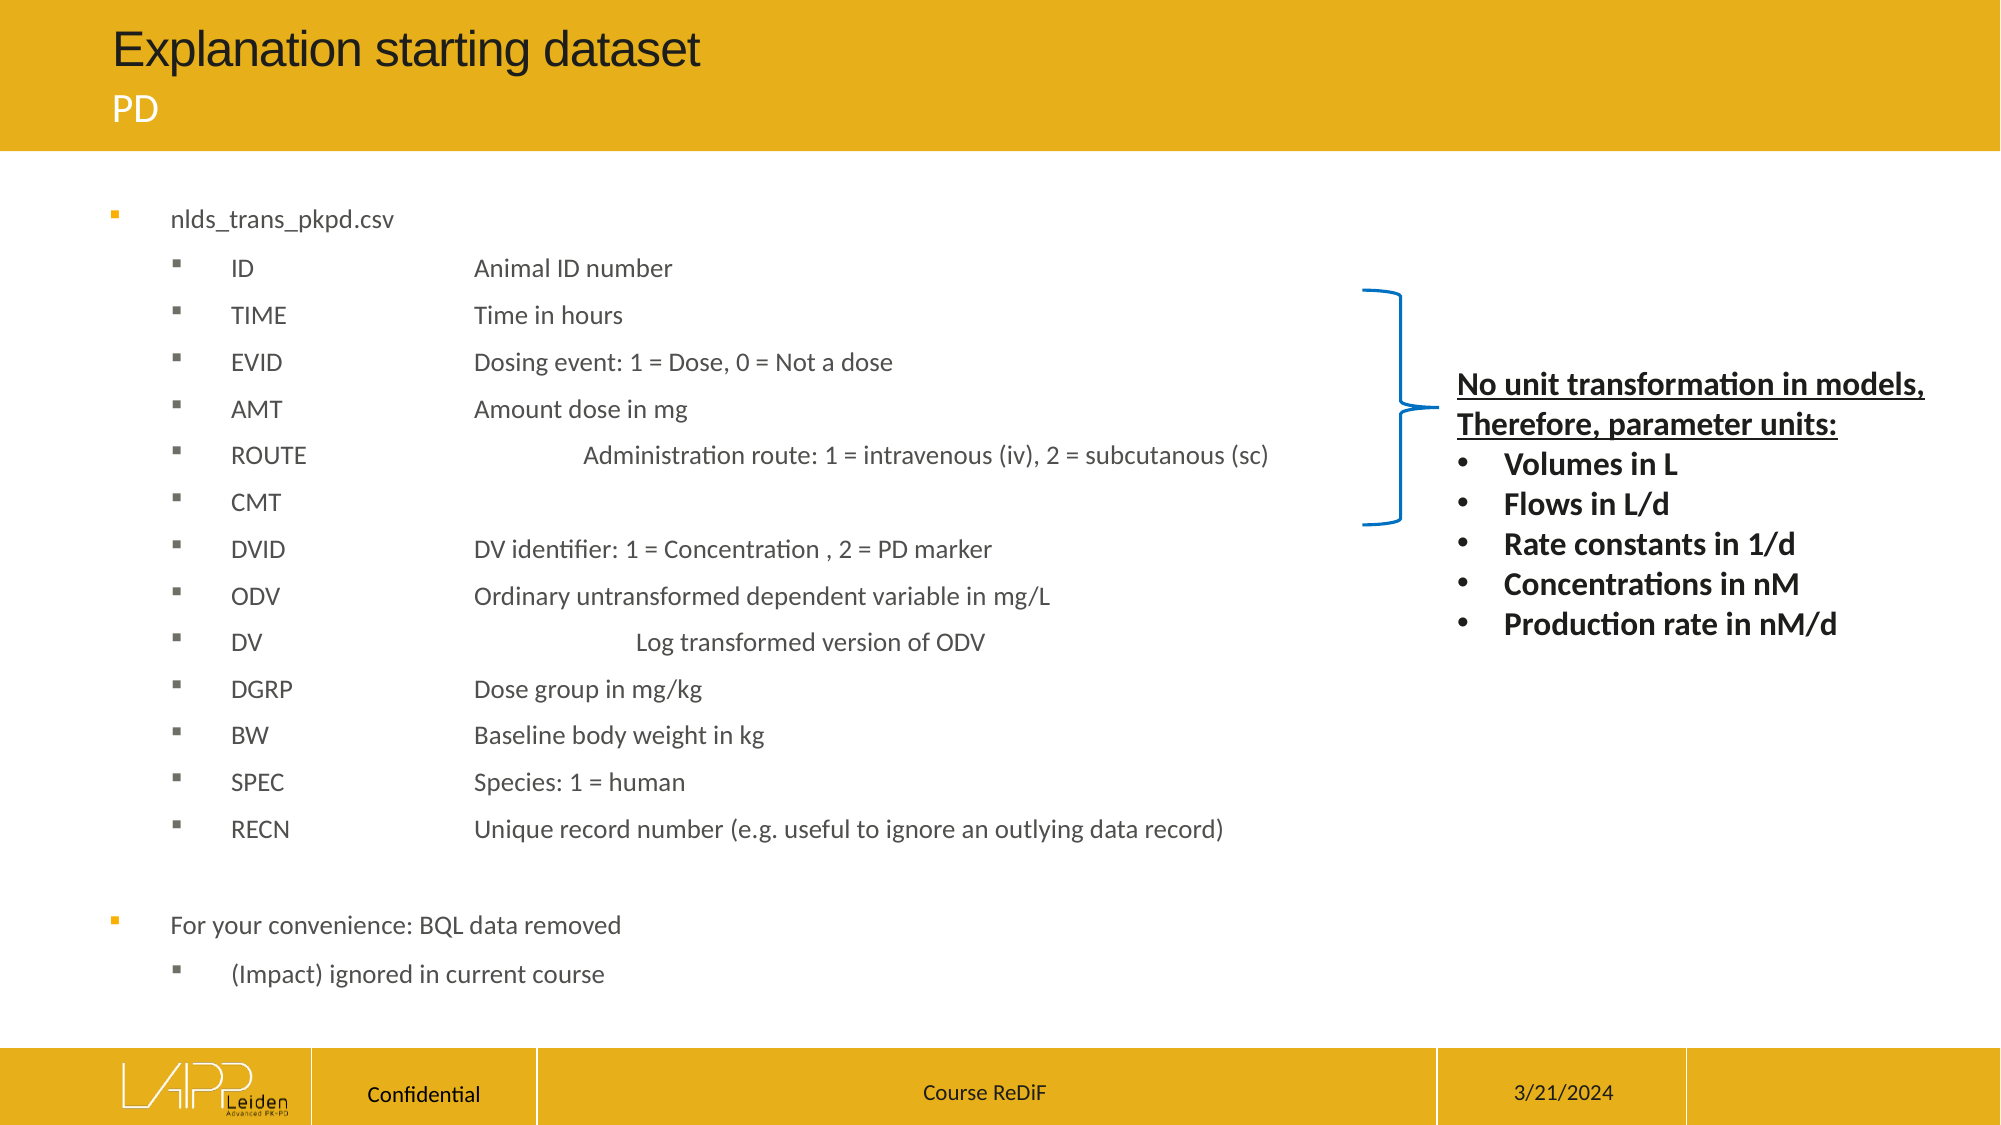

# Explanation starting dataset
PD
nlds_trans_pkpd.csv
ID			Animal ID number
TIME		Time in hours
EVID		Dosing event: 1 = Dose, 0 = Not a dose
AMT		Amount dose in mg
ROUTE                                              Administration route: 1 = intravenous (iv), 2 = subcutanous (sc)
CMT
DVID		DV identifier: 1 = Concentration , 2 = PD marker
ODV		Ordinary untransformed dependent variable in mg/L
DV		                           Log transformed version of ODV
DGRP		Dose group in mg/kg
BW		Baseline body weight in kg
SPEC		Species: 1 = human
RECN		Unique record number (e.g. useful to ignore an outlying data record)

For your convenience: BQL data removed
(Impact) ignored in current course

No unit transformation in models,
Therefore, parameter units:
Volumes in L
Flows in L/d
Rate constants in 1/d
Concentrations in nM
Production rate in nM/d

3/21/2024
Course ReDiF